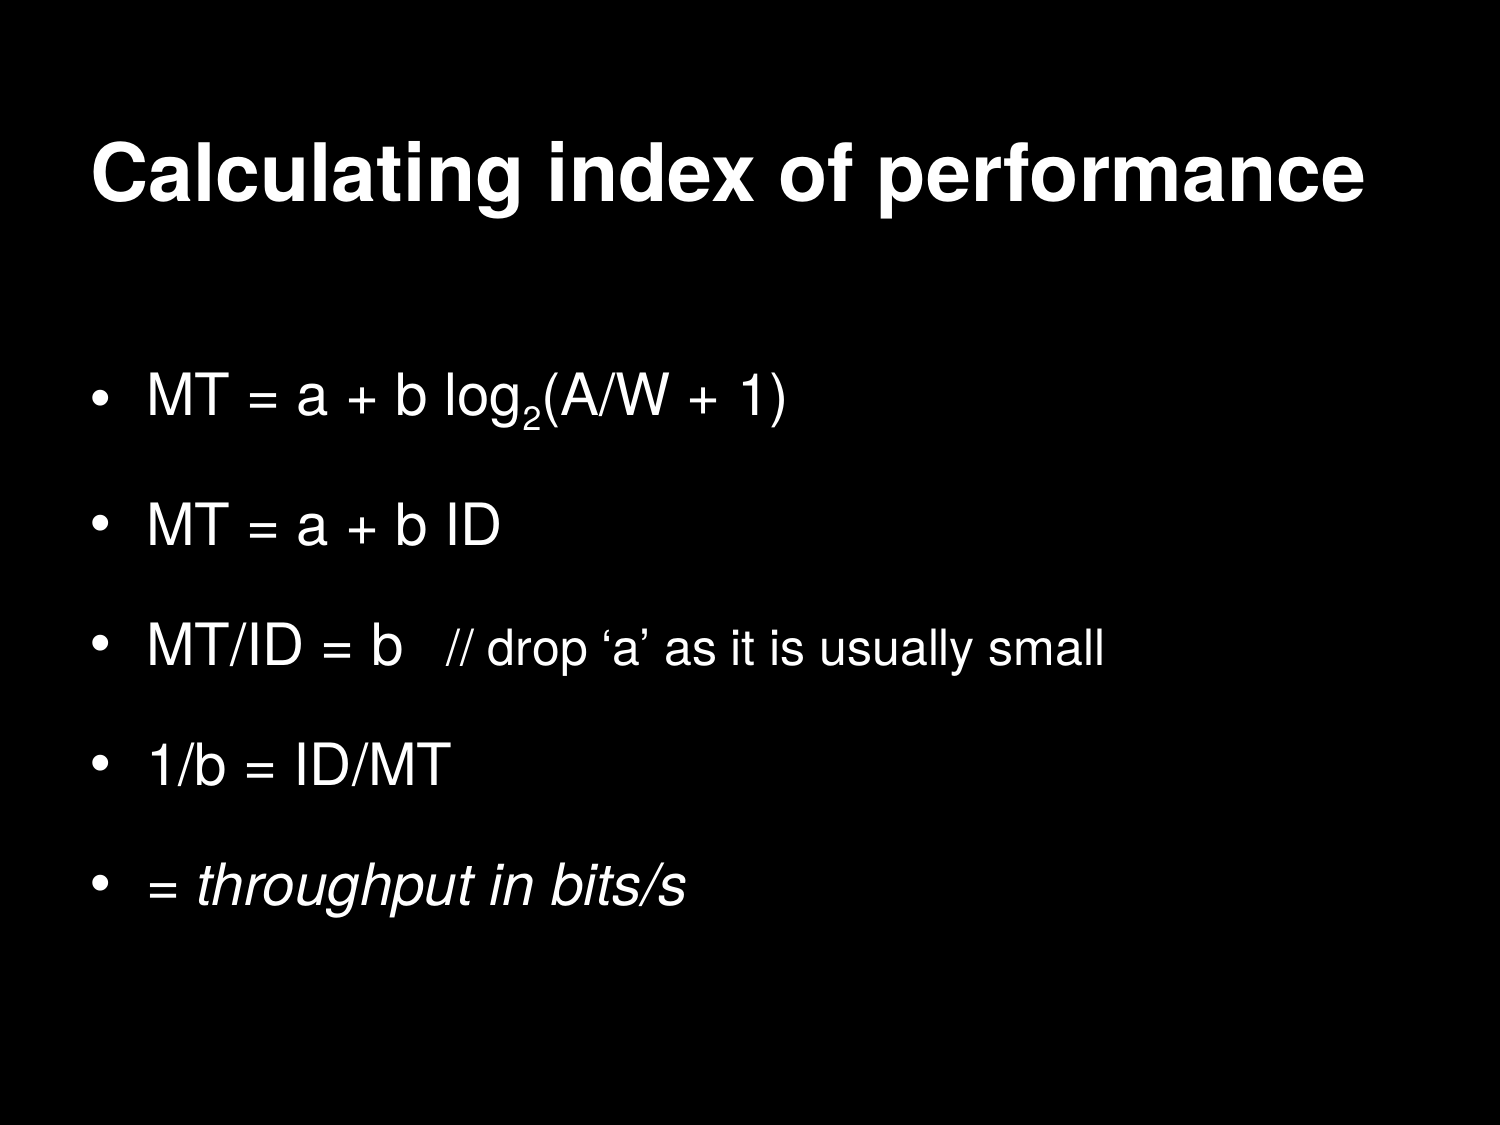

# Calculating index of performance
MT = a + b log2(A/W + 1)
MT = a + b ID
MT/ID = b	// drop ‘a’ as it is usually small
1/b = ID/MT
= throughput in bits/s